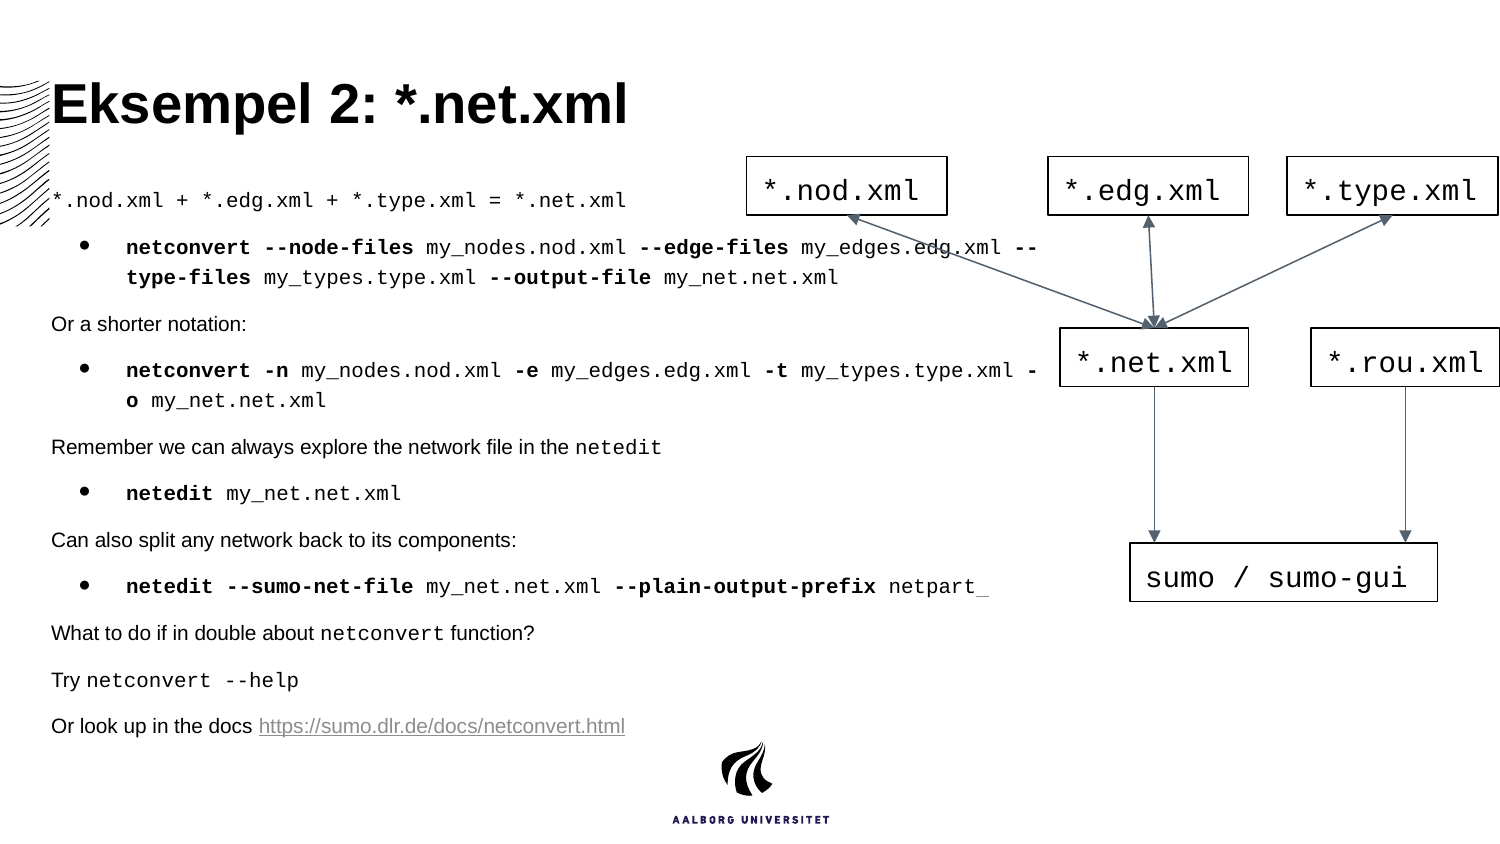

# Eksempel 2: *.net.xml
*.nod.xml
*.edg.xml
*.type.xml
*.nod.xml + *.edg.xml + *.type.xml = *.net.xml
netconvert --node-files my_nodes.nod.xml --edge-files my_edges.edg.xml --type-files my_types.type.xml --output-file my_net.net.xml
Or a shorter notation:
netconvert -n my_nodes.nod.xml -e my_edges.edg.xml -t my_types.type.xml -o my_net.net.xml
Remember we can always explore the network file in the netedit
netedit my_net.net.xml
Can also split any network back to its components:
netedit --sumo-net-file my_net.net.xml --plain-output-prefix netpart
What to do if in double about netconvert function?
Try netconvert --help
Or look up in the docs https://sumo.dlr.de/docs/netconvert.html

*.net.xml
*.rou.xml
sumo / sumo-gui